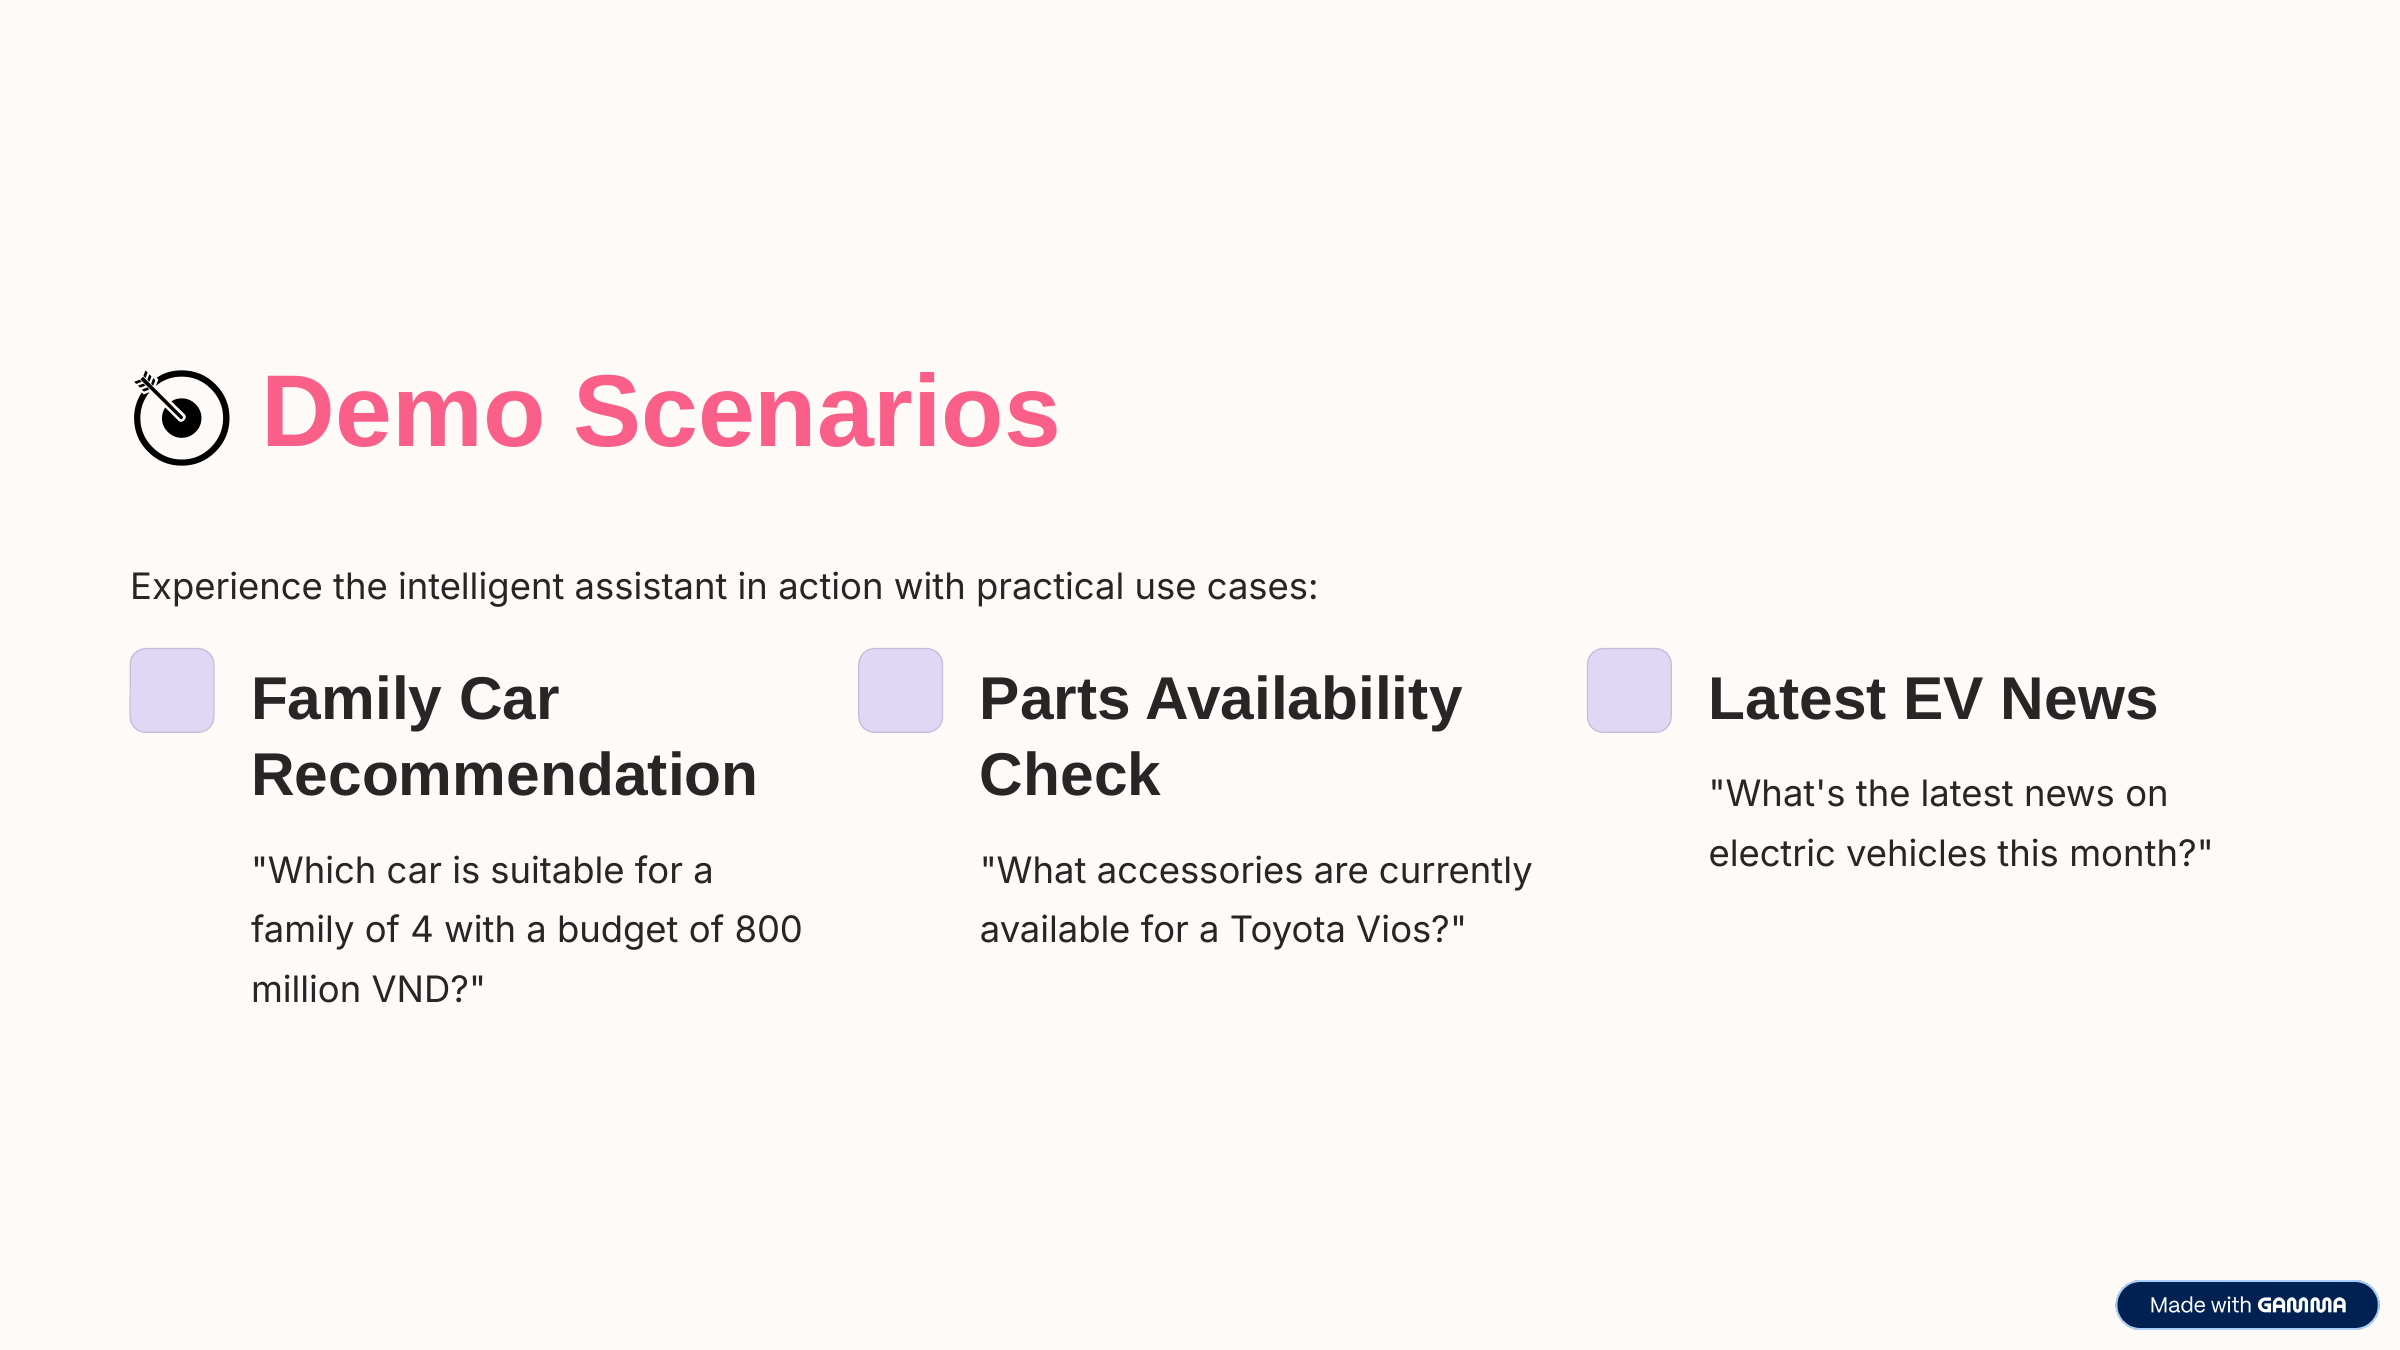

🎯 Demo Scenarios
Experience the intelligent assistant in action with practical use cases:

Family Car Recommendation
Parts Availability Check
Latest EV News
"What's the latest news on electric vehicles this month?"
"Which car is suitable for a family of 4 with a budget of 800 million VND?"
"What accessories are currently available for a Toyota Vios?"